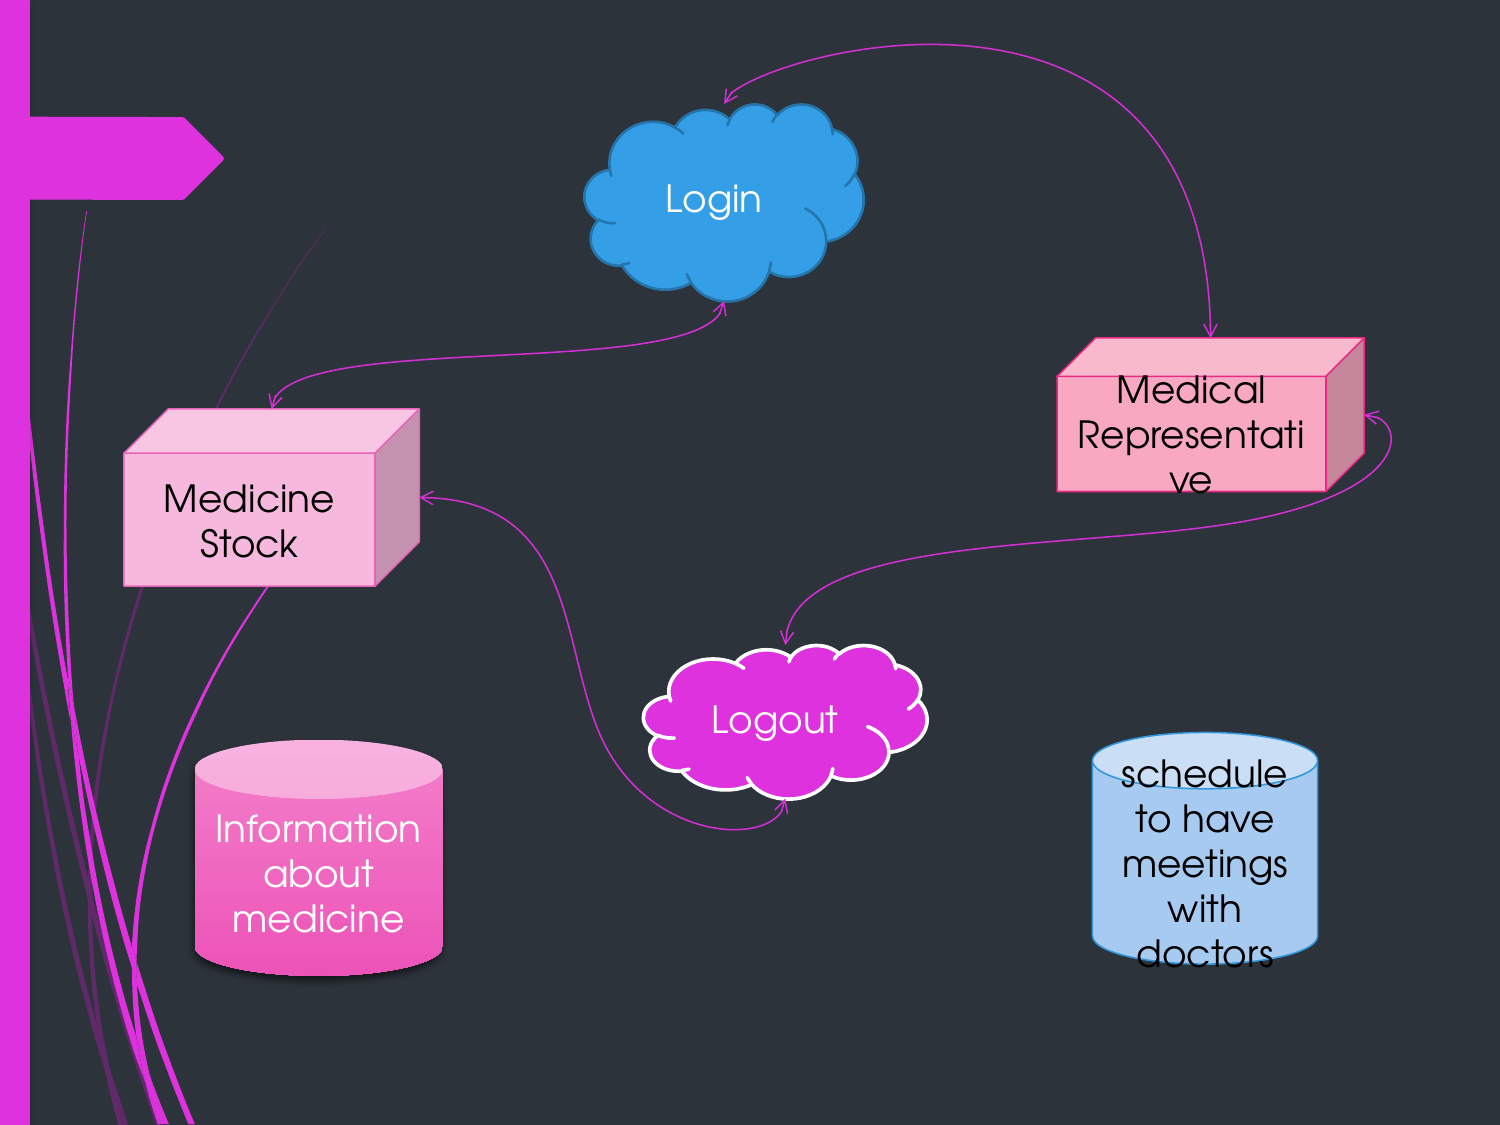

Login
Medical Representative
Medicine Stock
Logout
schedule to have meetings with doctors
Information about medicine